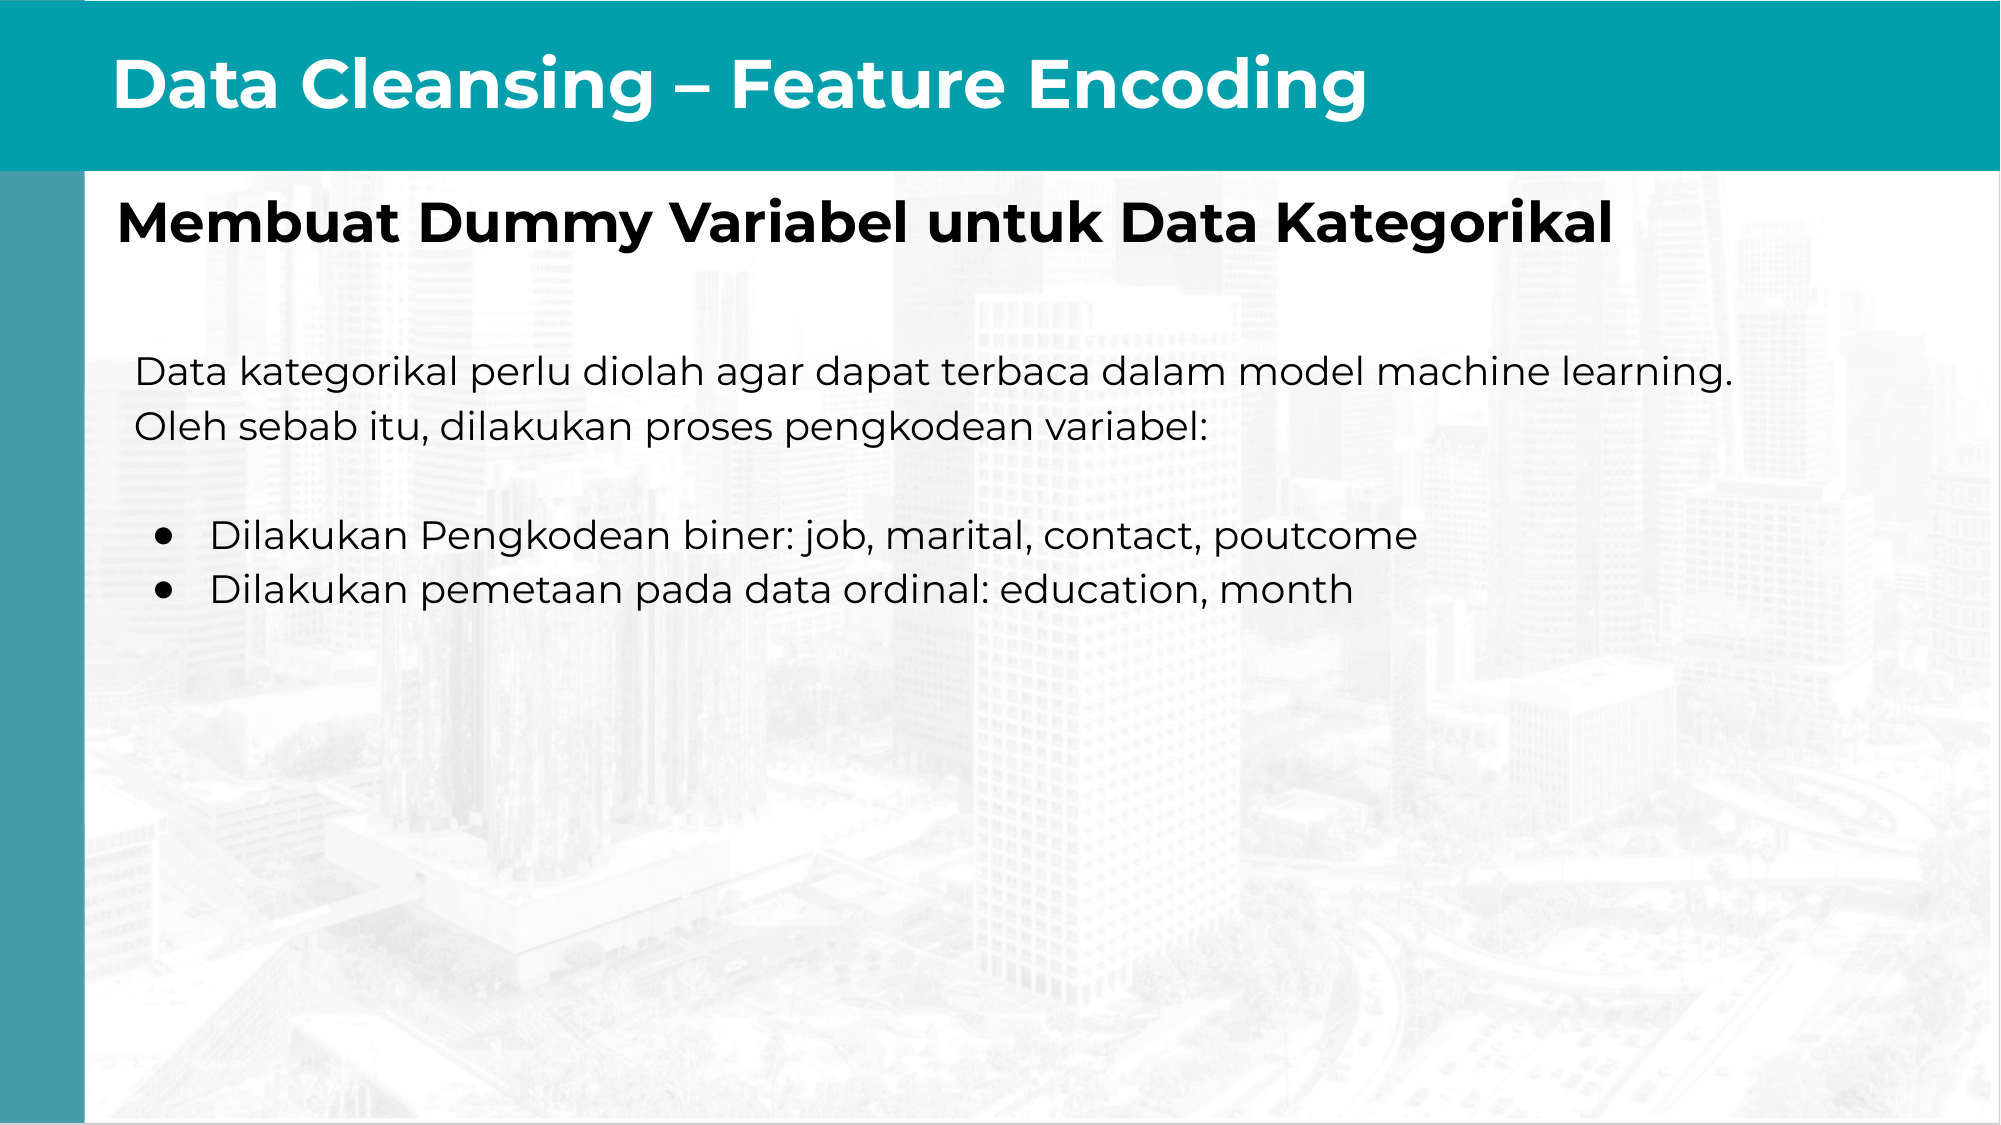

# Data Cleansing – Feature Encoding
Membuat Dummy Variabel untuk Data Kategorikal
Data kategorikal perlu diolah agar dapat terbaca dalam model machine learning. Oleh sebab itu, dilakukan proses pengkodean variabel:

Dilakukan Pengkodean biner: job, marital, contact, poutcome
Dilakukan pemetaan pada data ordinal: education, month